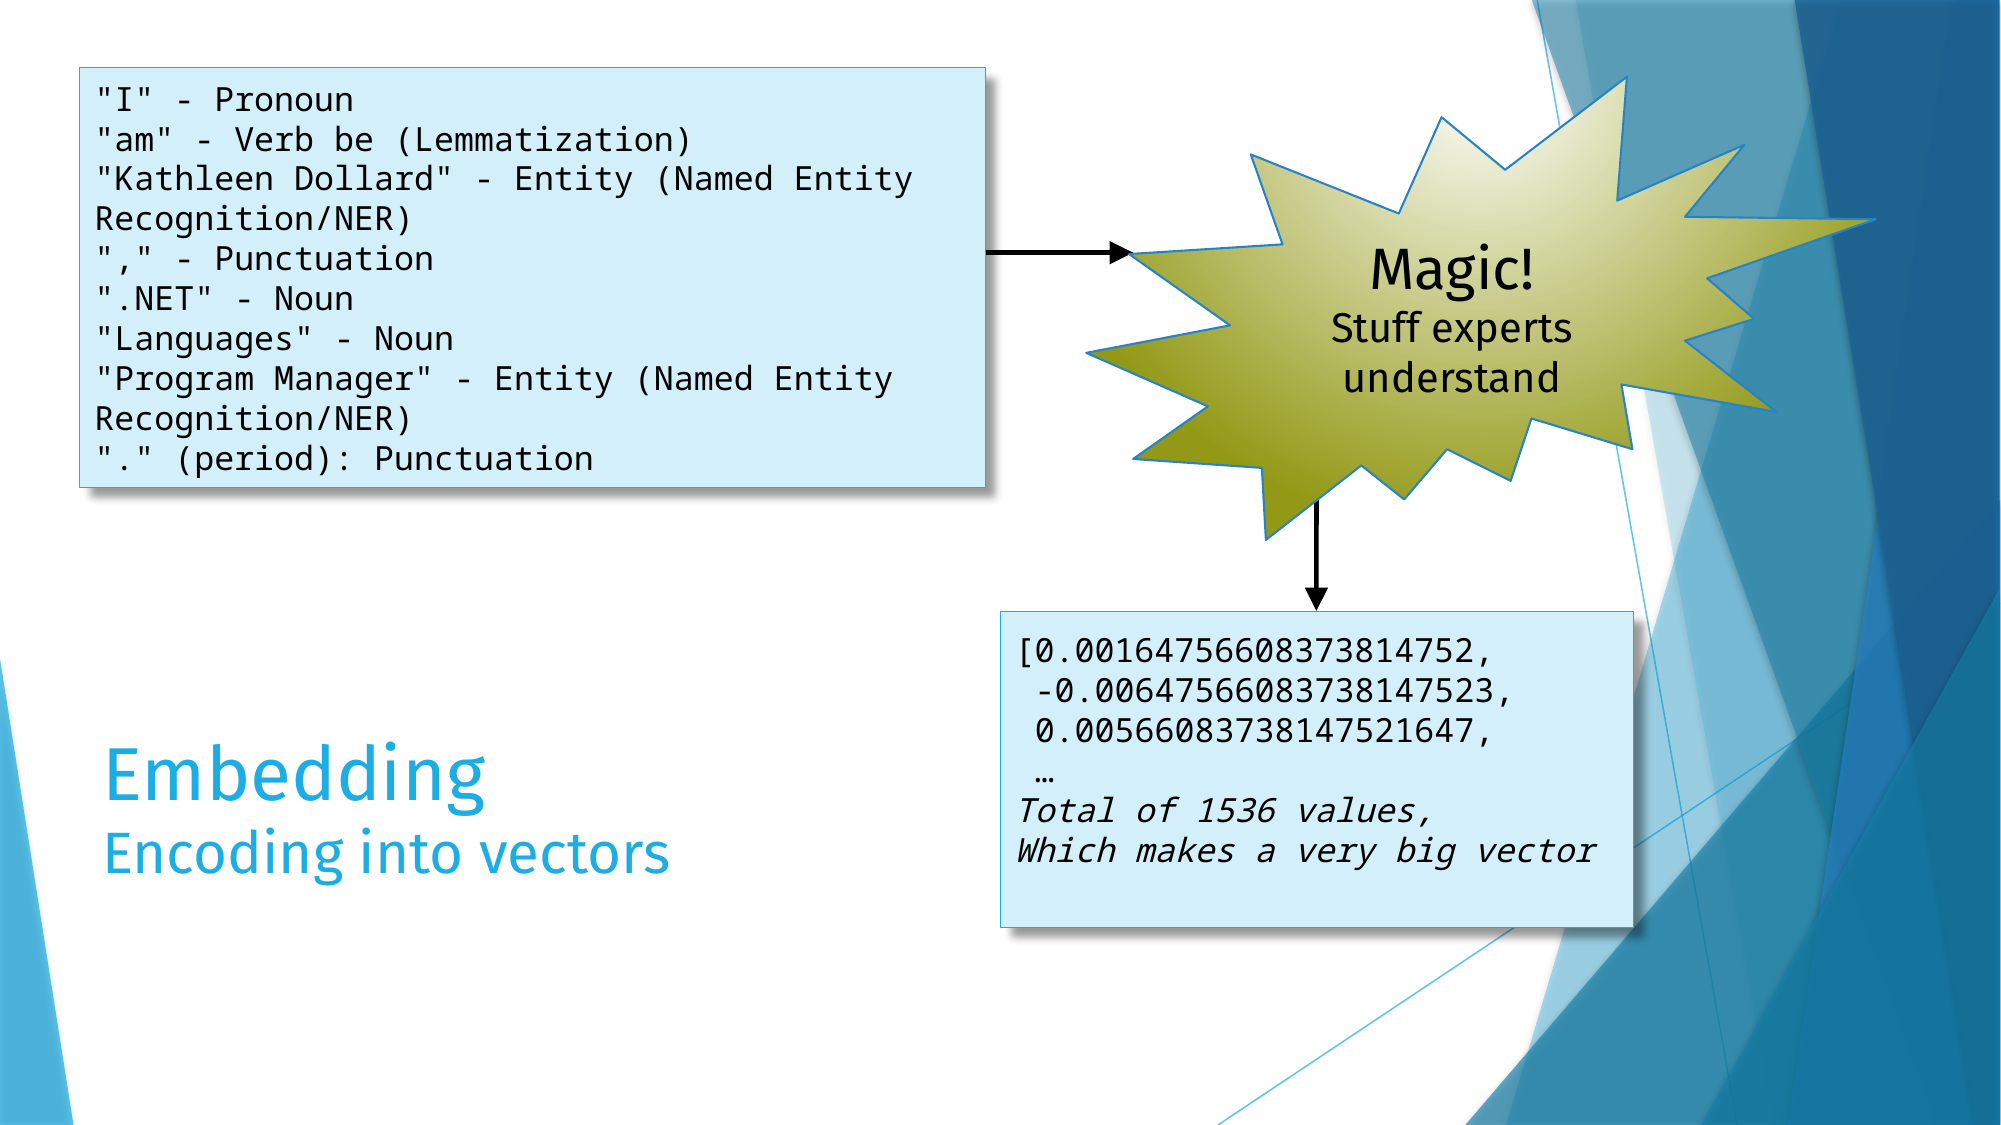

"I" - Pronoun
"am" - Verb be (Lemmatization)
"Kathleen Dollard" - Entity (Named Entity Recognition/NER)
"," - Punctuation
".NET" - Noun
"Languages" - Noun
"Program Manager" - Entity (Named Entity Recognition/NER)
"." (period): Punctuation
Magic!
Stuff experts understand
[0.00164756608373814752,
 -0.00647566083738147523,
 0.00566083738147521647,
 …
Total of 1536 values,
Which makes a very big vector

Embedding
Encoding into vectors